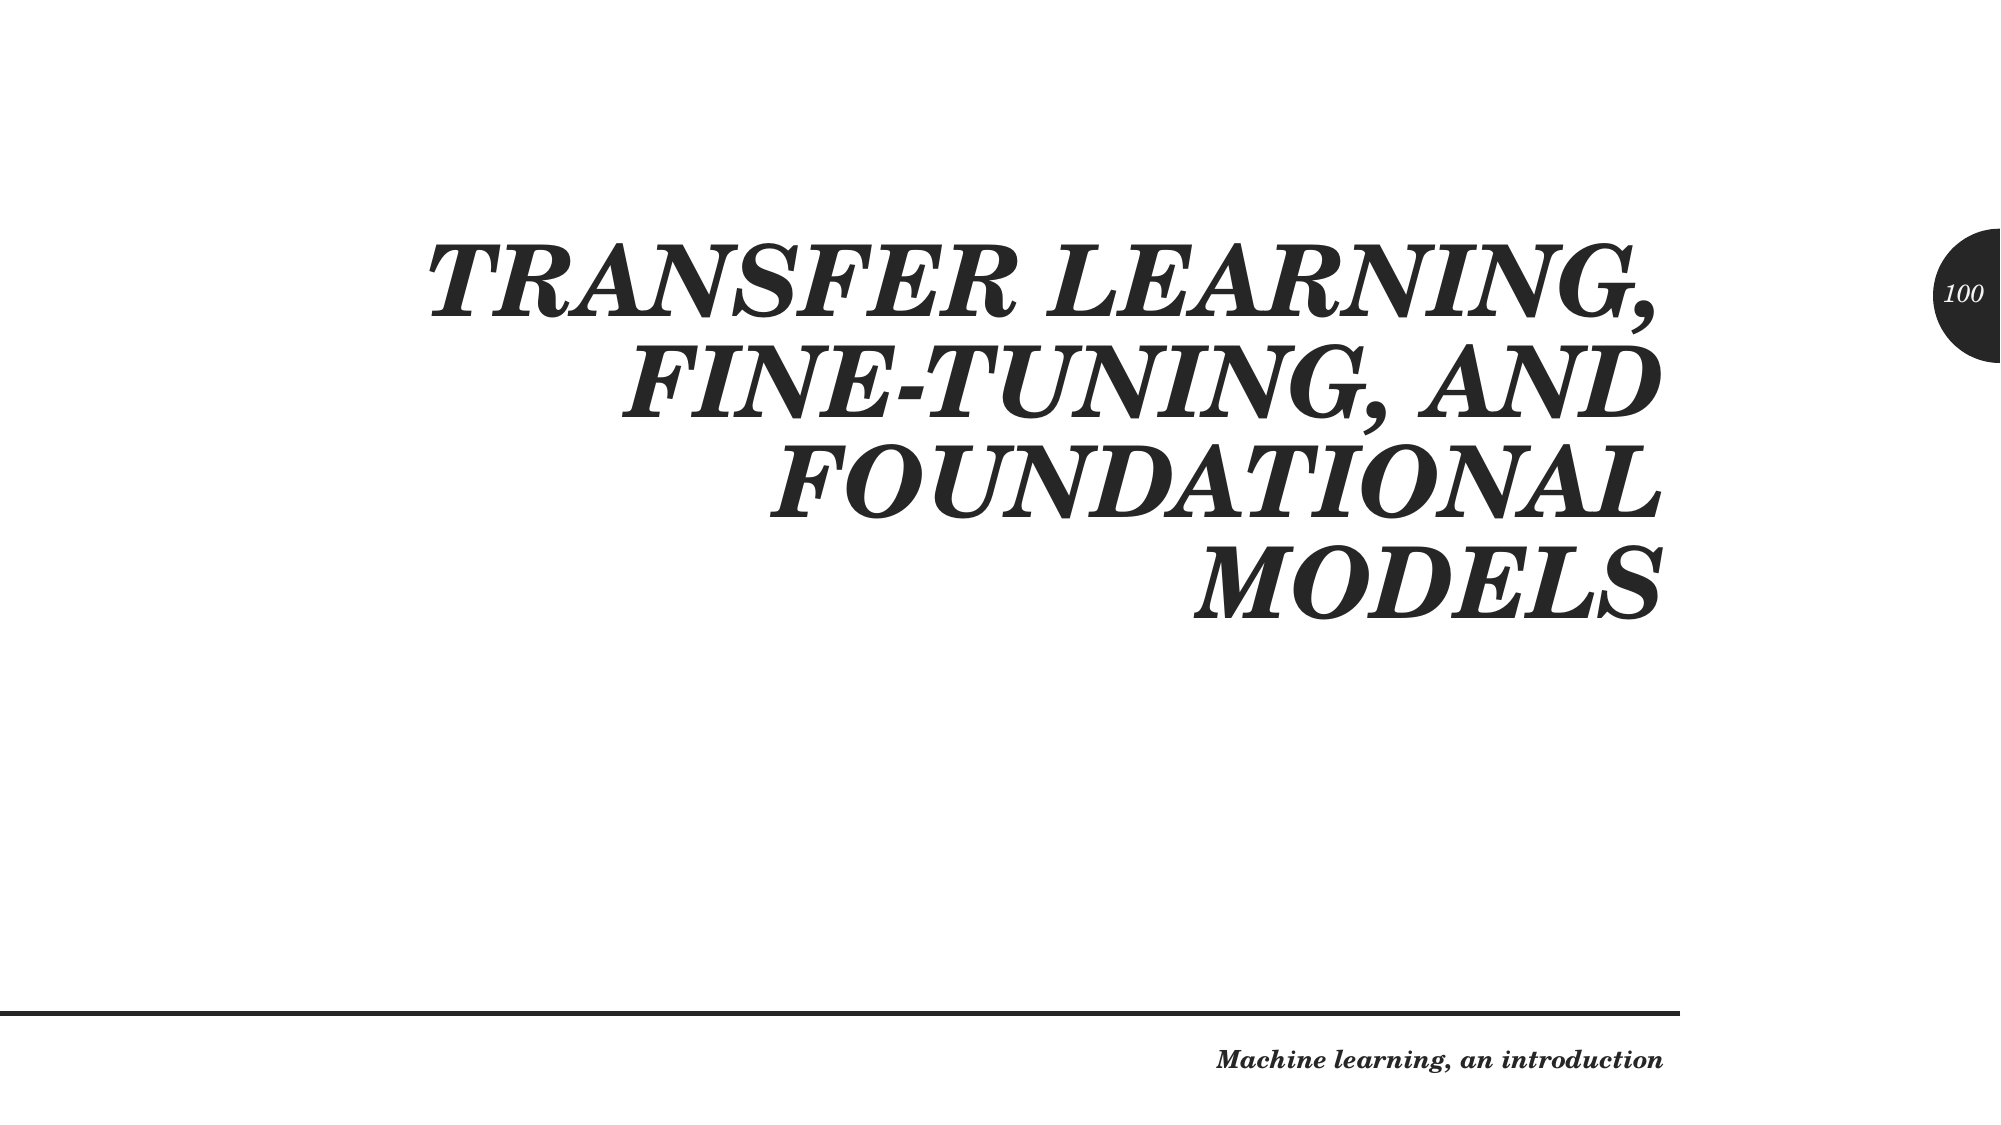

# TRANSFER LEARNING, FINE-TUNING, AND FOUNDATIONAL MODELS
100
Machine learning, an introduction